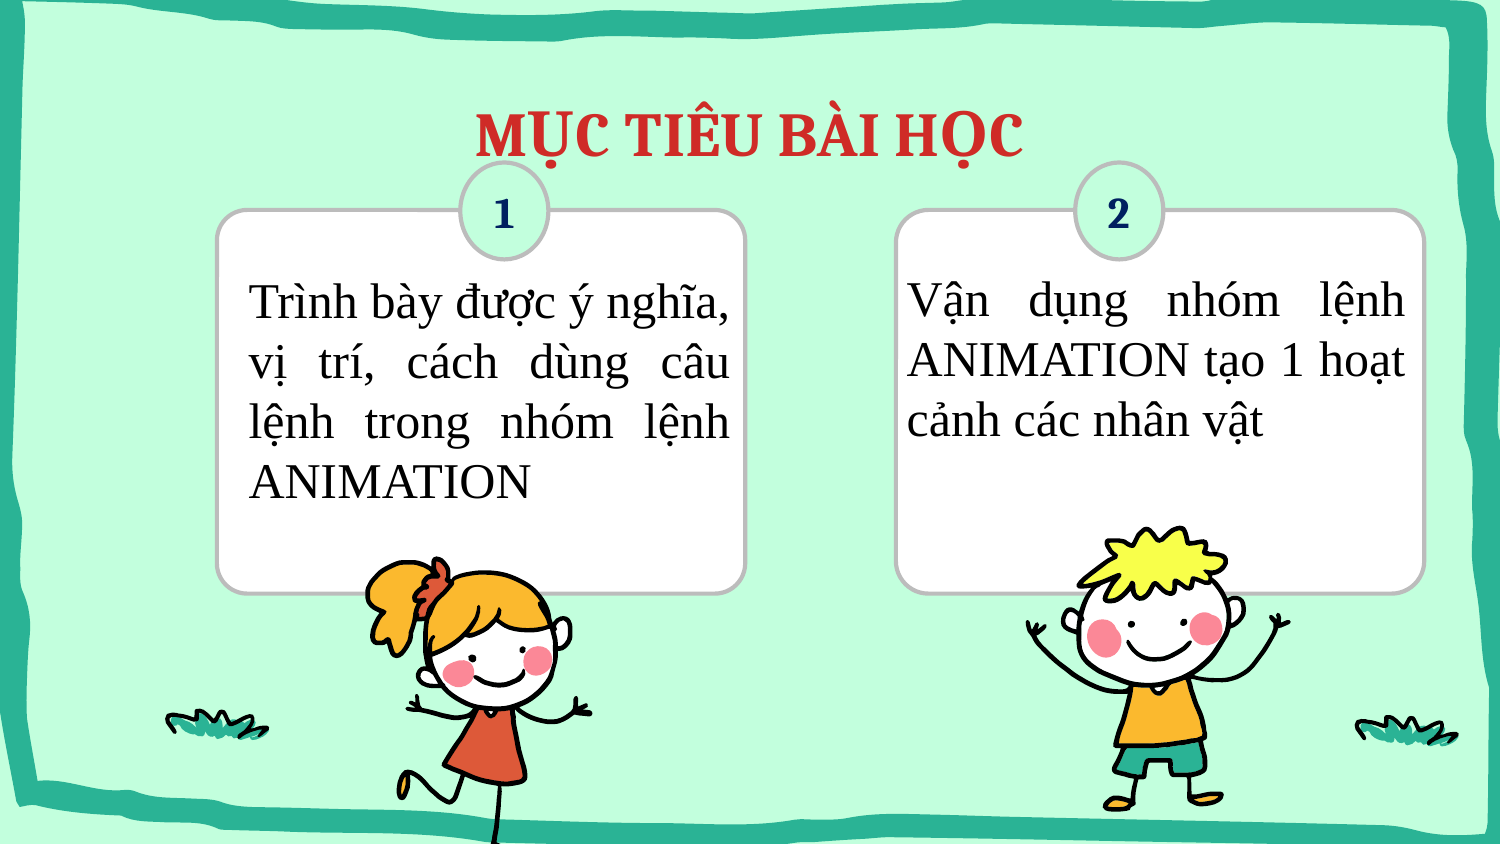

MỤC TIÊU BÀI HỌC
1
2

Vận dụng nhóm lệnh ANIMATION tạo 1 hoạt cảnh các nhân vật
Trình bày được ý nghĩa, vị trí, cách dùng câu lệnh trong nhóm lệnh ANIMATION